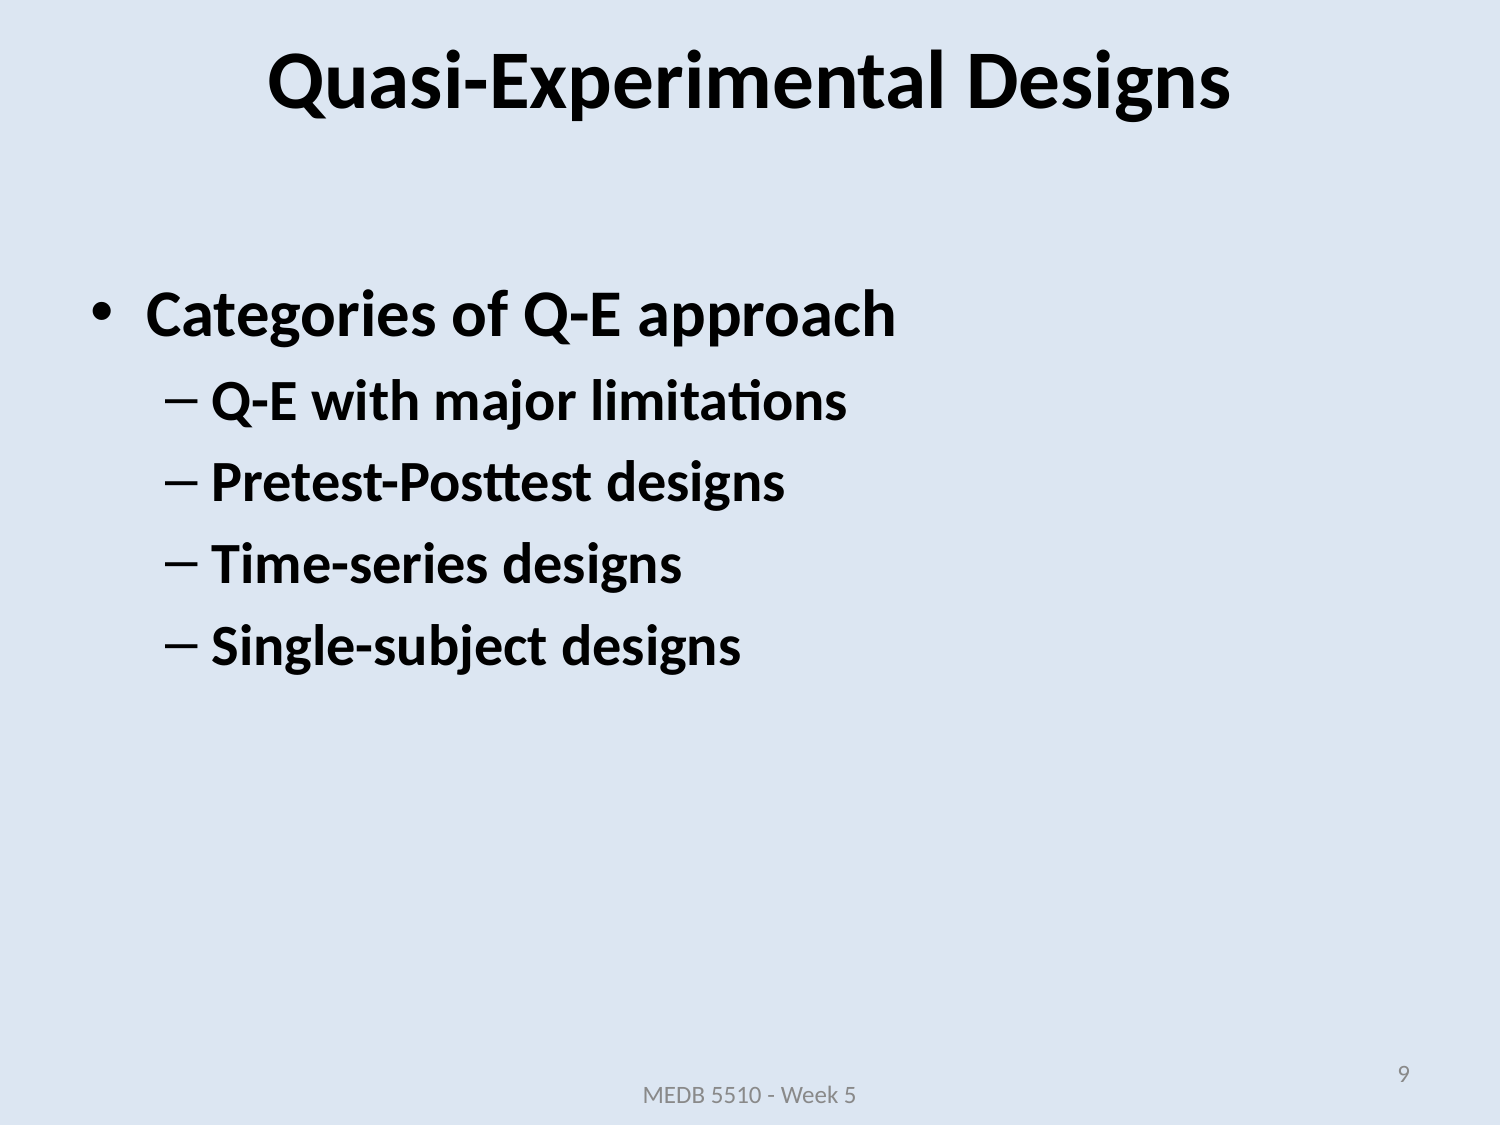

Categories of Q-E approach
Q-E with major limitations
Pretest-Posttest designs
Time-series designs
Single-subject designs

Quasi-Experimental Designs
9
MEDB 5510 - Week 5